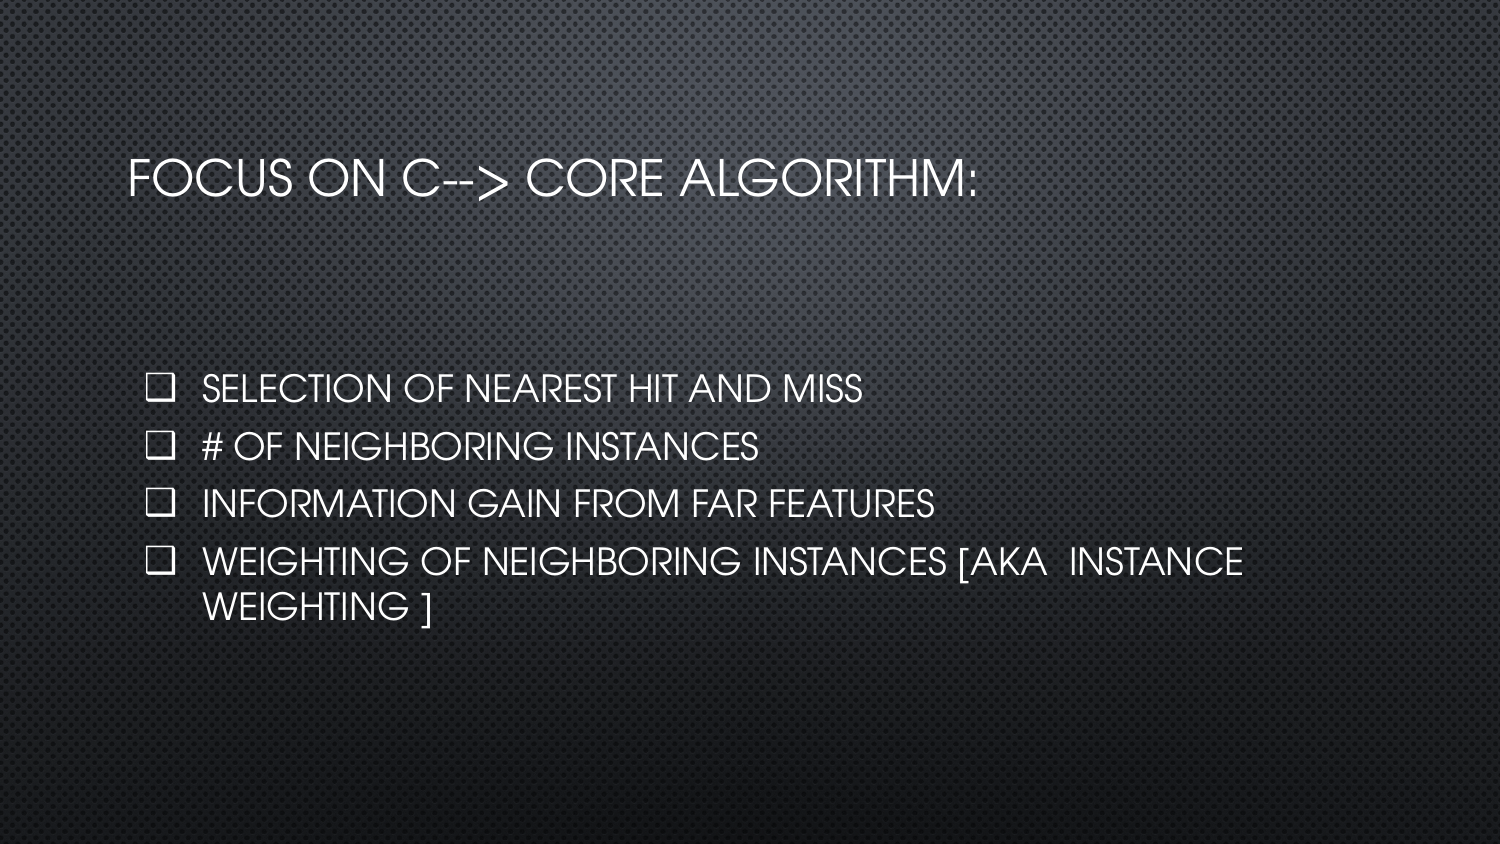

# FOCUS on C--> Core algorithm:

Selection of nearest hit and miss
# of neighboring instances
Information gain from far features
Weighting of neighboring instances [aka  instance weighting ]
22